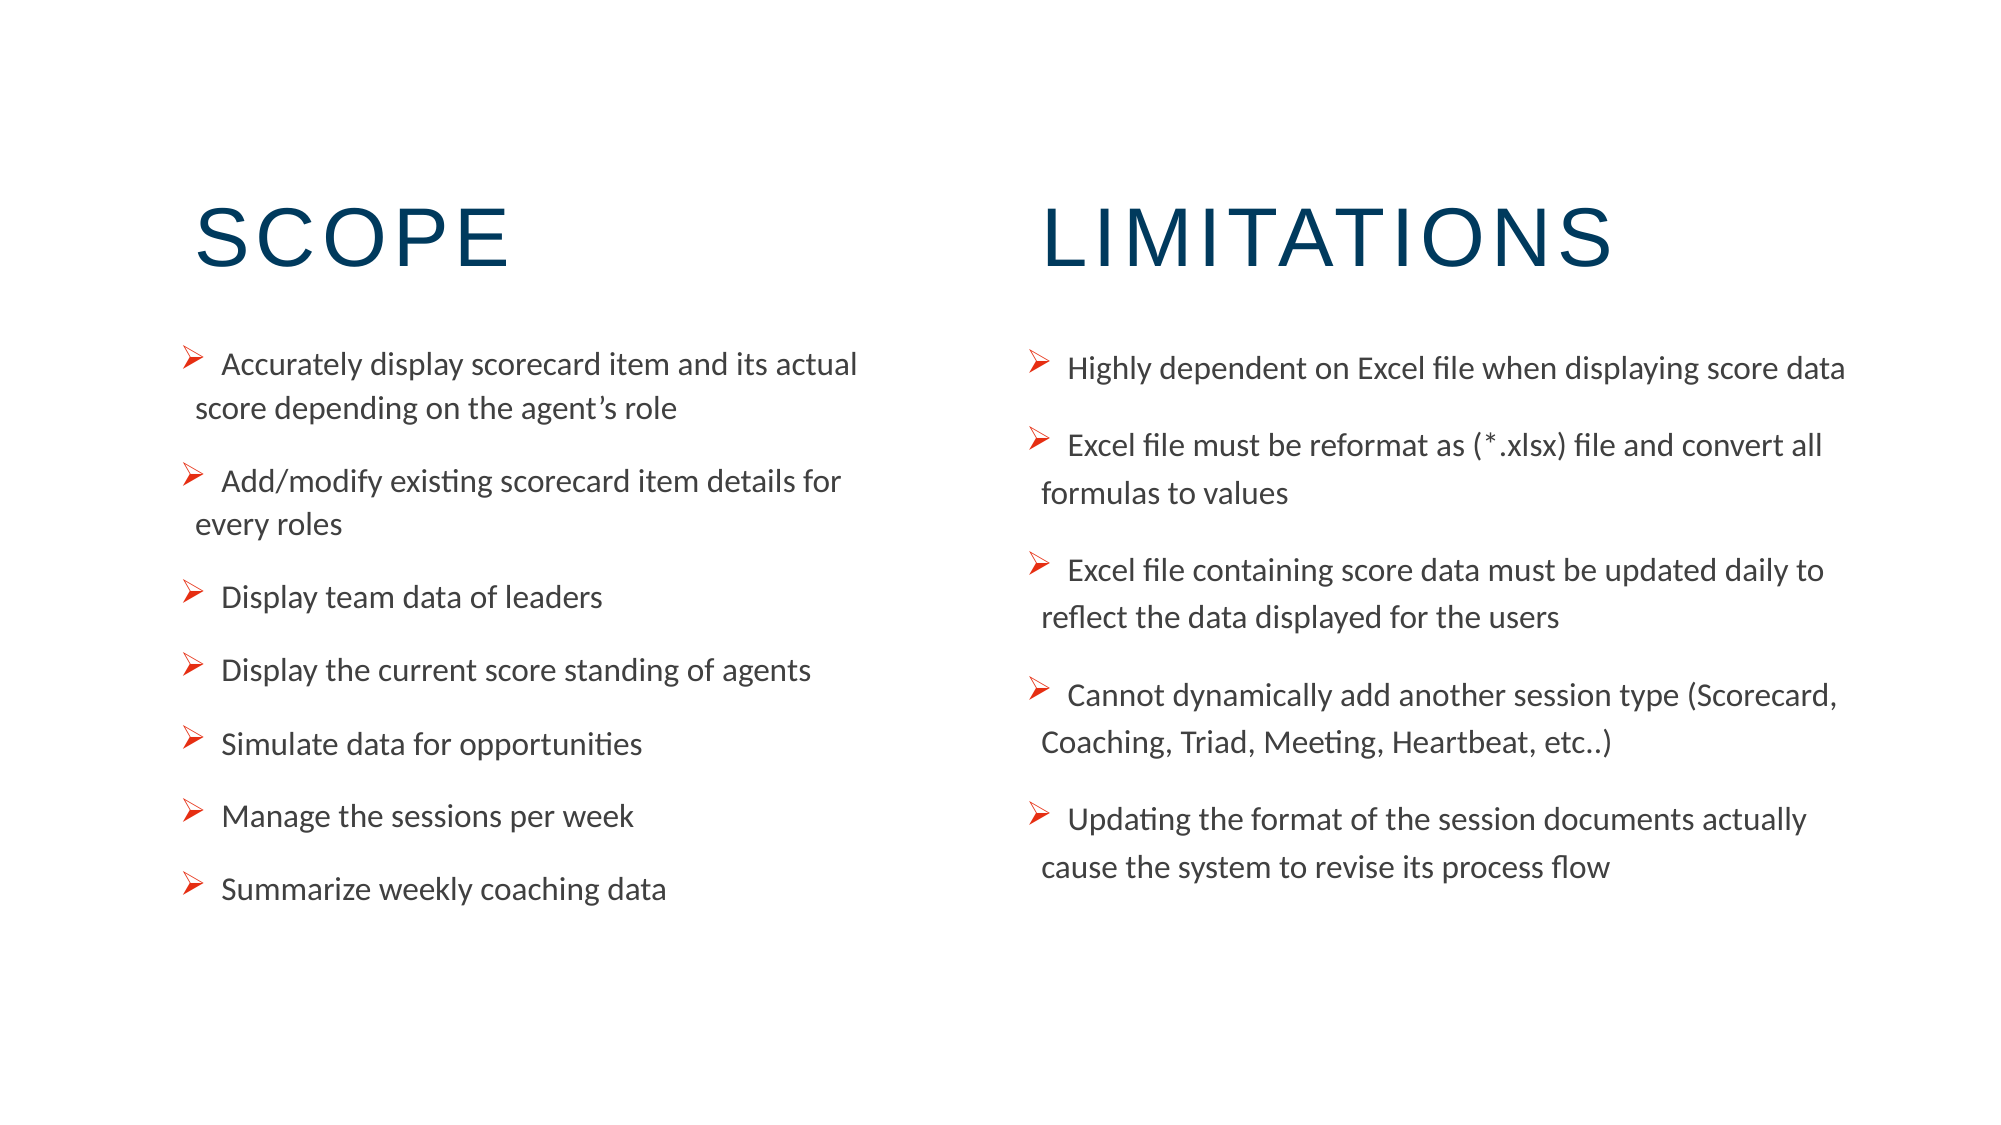

Scope
Limitations
  Accurately display scorecard item and its actual score depending on the agent’s role
  Add/modify existing scorecard item details for every roles
  Display team data of leaders
  Display the current score standing of agents
  Simulate data for opportunities
  Manage the sessions per week
  Summarize weekly coaching data
  Highly dependent on Excel file when displaying score data
  Excel file must be reformat as (*.xlsx) file and convert all formulas to values
  Excel file containing score data must be updated daily to reflect the data displayed for the users
  Cannot dynamically add another session type (Scorecard, Coaching, Triad, Meeting, Heartbeat, etc..)
  Updating the format of the session documents actually cause the system to revise its process flow